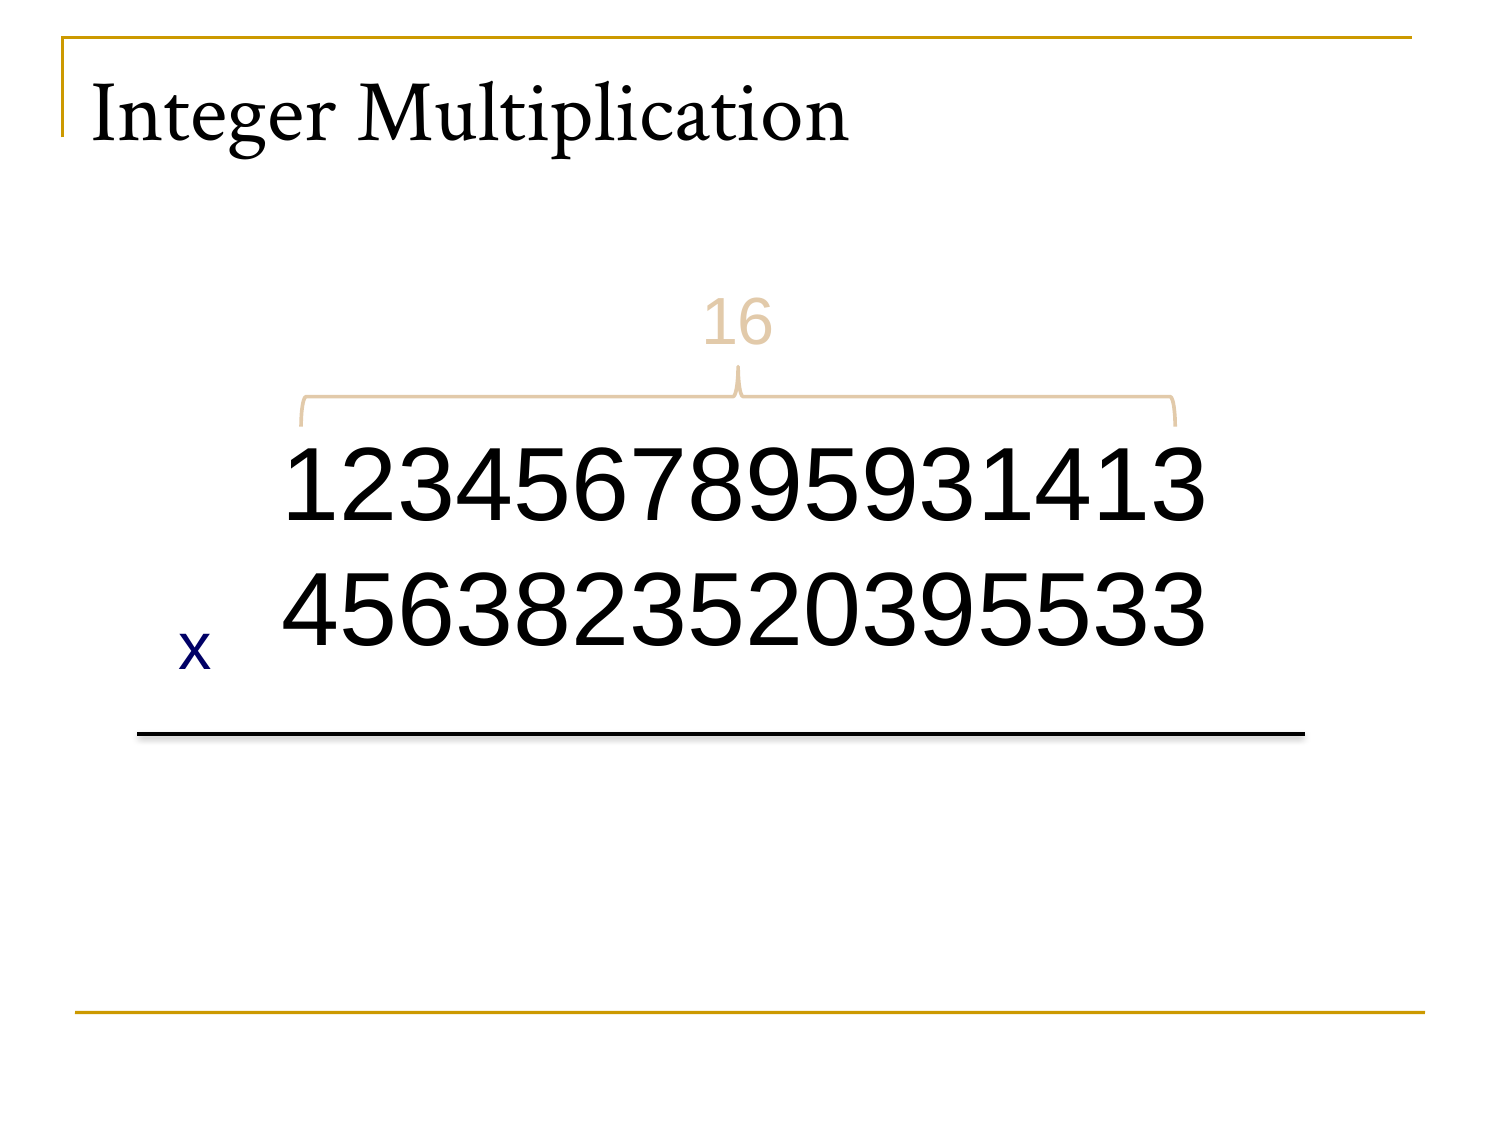

# Integer Multiplication
16
1234567895931413
4563823520395533
x